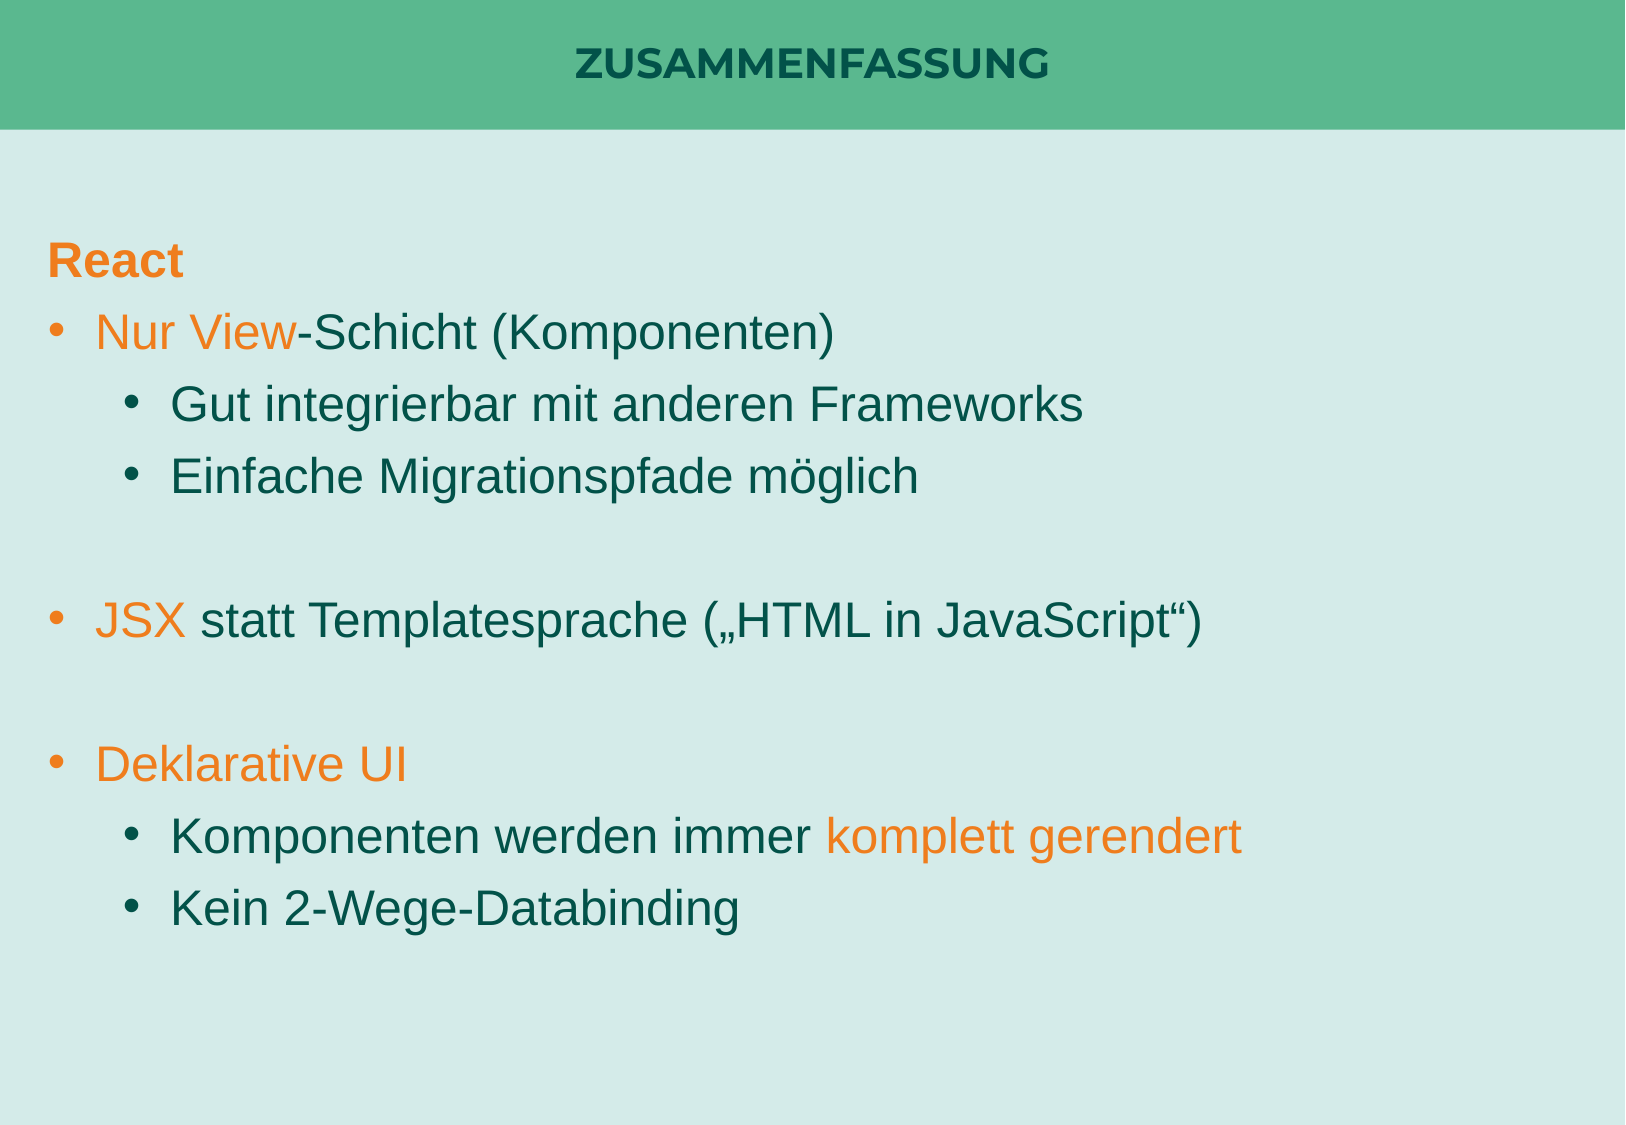

# Zusammenfassung
React
Nur View-Schicht (Komponenten)
Gut integrierbar mit anderen Frameworks
Einfache Migrationspfade möglich

JSX statt Templatesprache („HTML in JavaScript“)

Deklarative UI
Komponenten werden immer komplett gerendert
Kein 2-Wege-Databinding